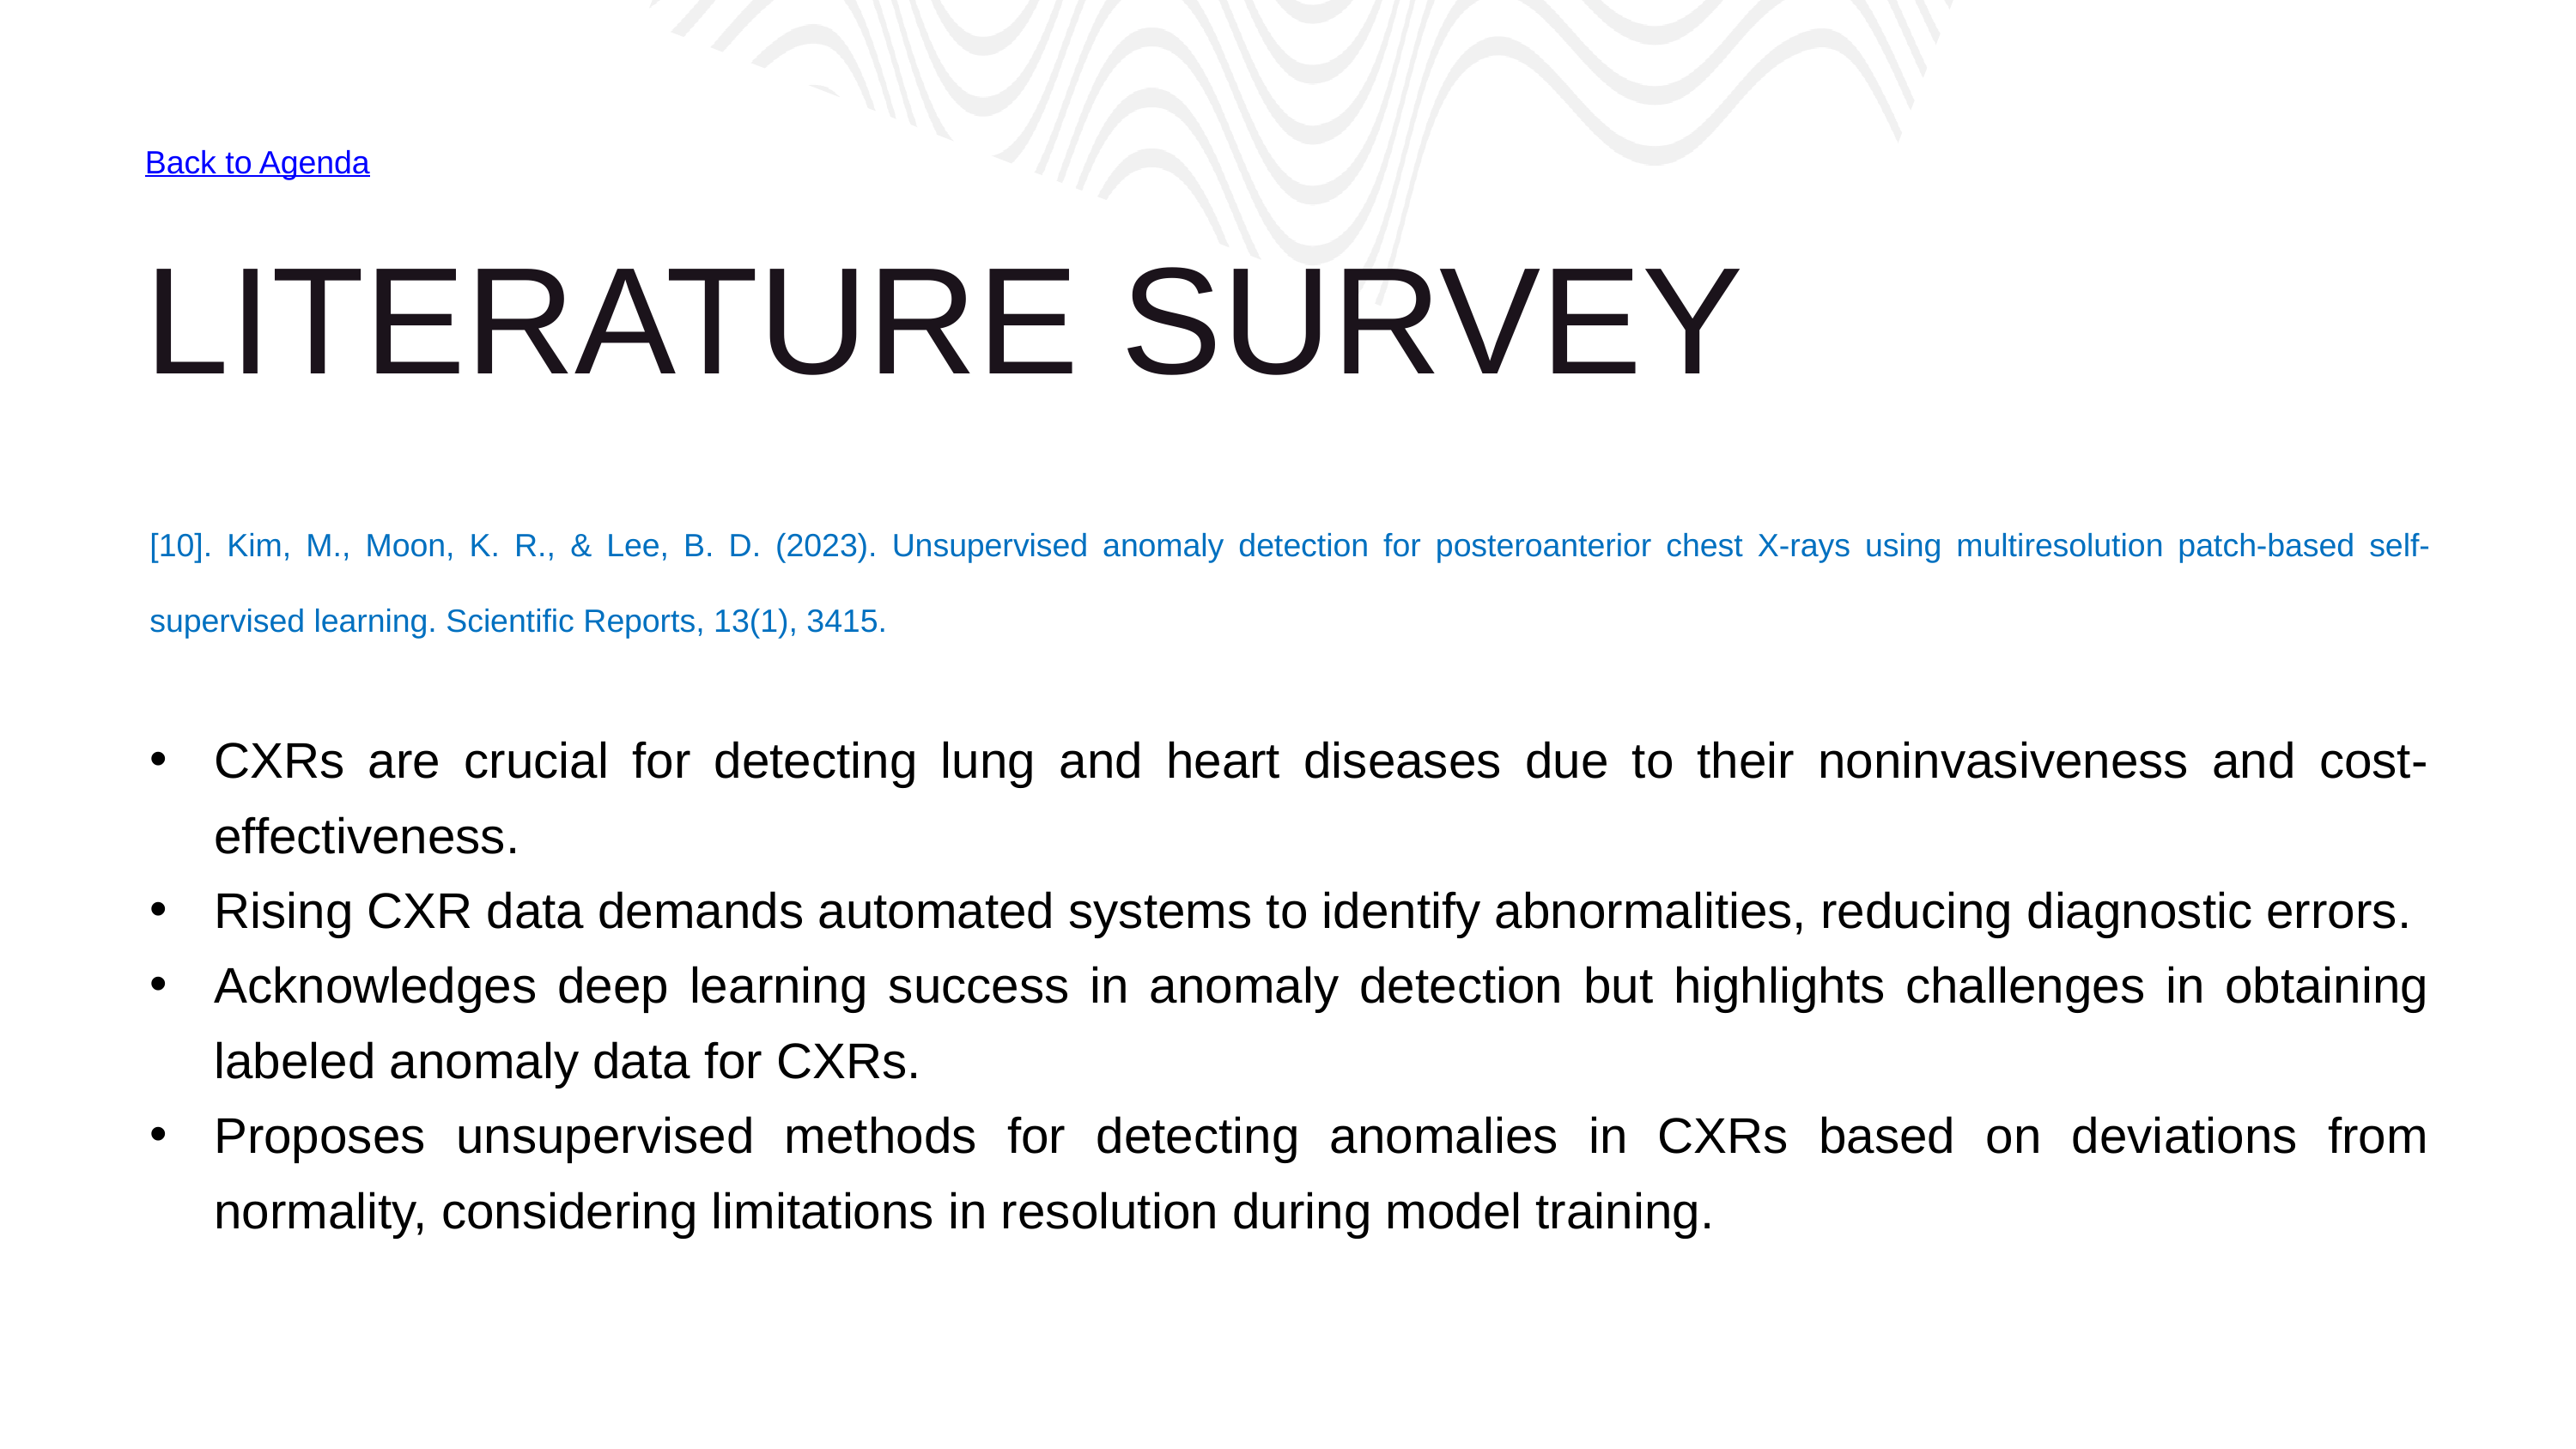

Back to Agenda
LITERATURE SURVEY
[10]. Kim, M., Moon, K. R., & Lee, B. D. (2023). Unsupervised anomaly detection for posteroanterior chest X-rays using multiresolution patch-based self-supervised learning. Scientific Reports, 13(1), 3415.

CXRs are crucial for detecting lung and heart diseases due to their noninvasiveness and cost-effectiveness.
Rising CXR data demands automated systems to identify abnormalities, reducing diagnostic errors.
Acknowledges deep learning success in anomaly detection but highlights challenges in obtaining labeled anomaly data for CXRs.
Proposes unsupervised methods for detecting anomalies in CXRs based on deviations from normality, considering limitations in resolution during model training.